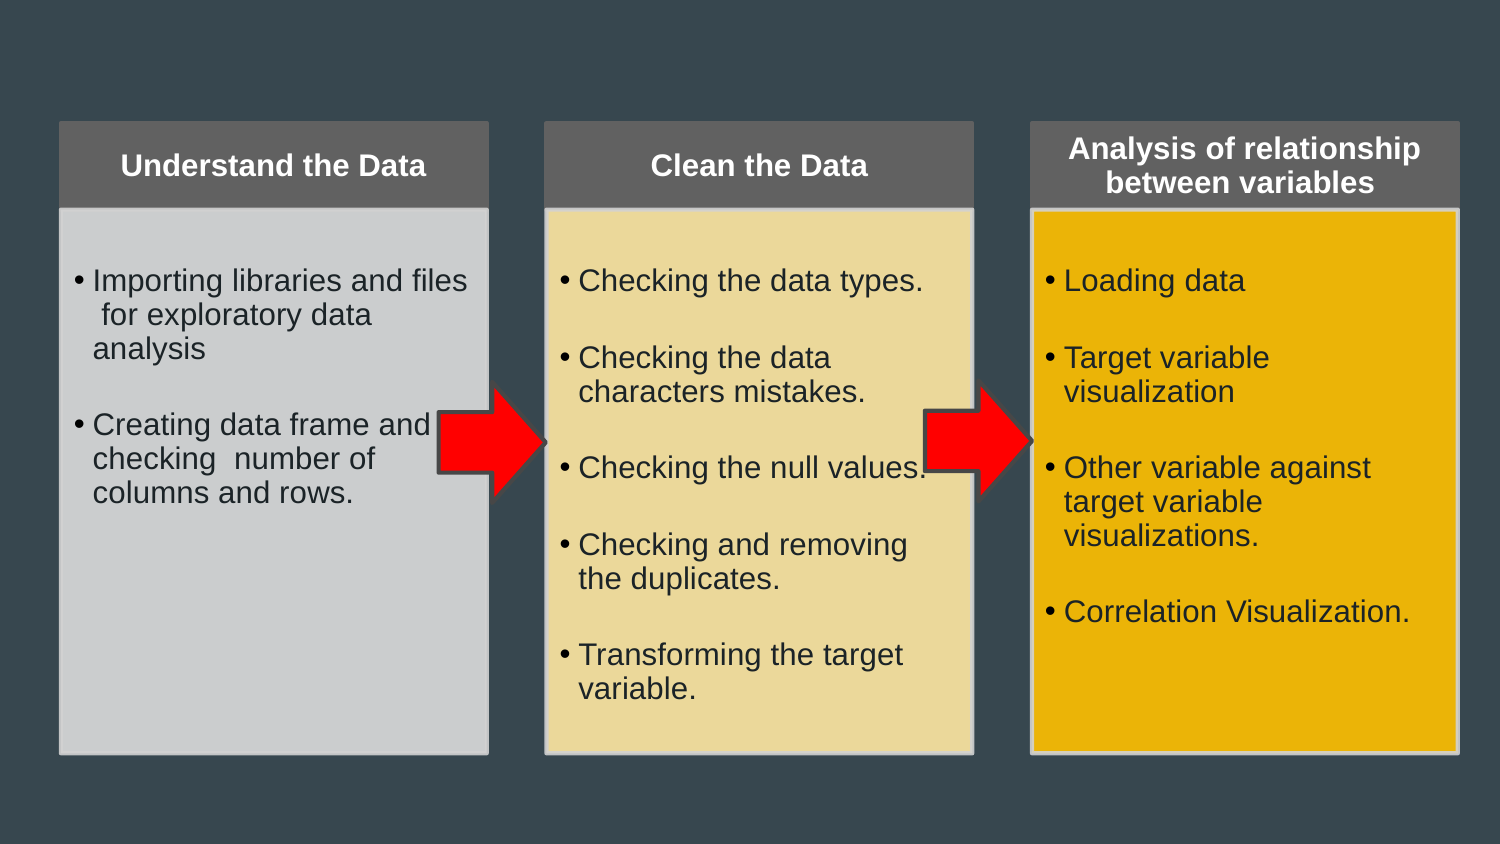

Understand the Data

Importing libraries and files  for exploratory data analysis

Creating data frame and checking  number of columns and rows.
Clean the Data

Checking the data types.

Checking the data characters mistakes.

Checking the null values.

Checking and removing the duplicates.

Transforming the target variable.

Analysis of relationship between variables

Loading data

Target variable visualization

Other variable against target variable visualizations.

Correlation Visualization.